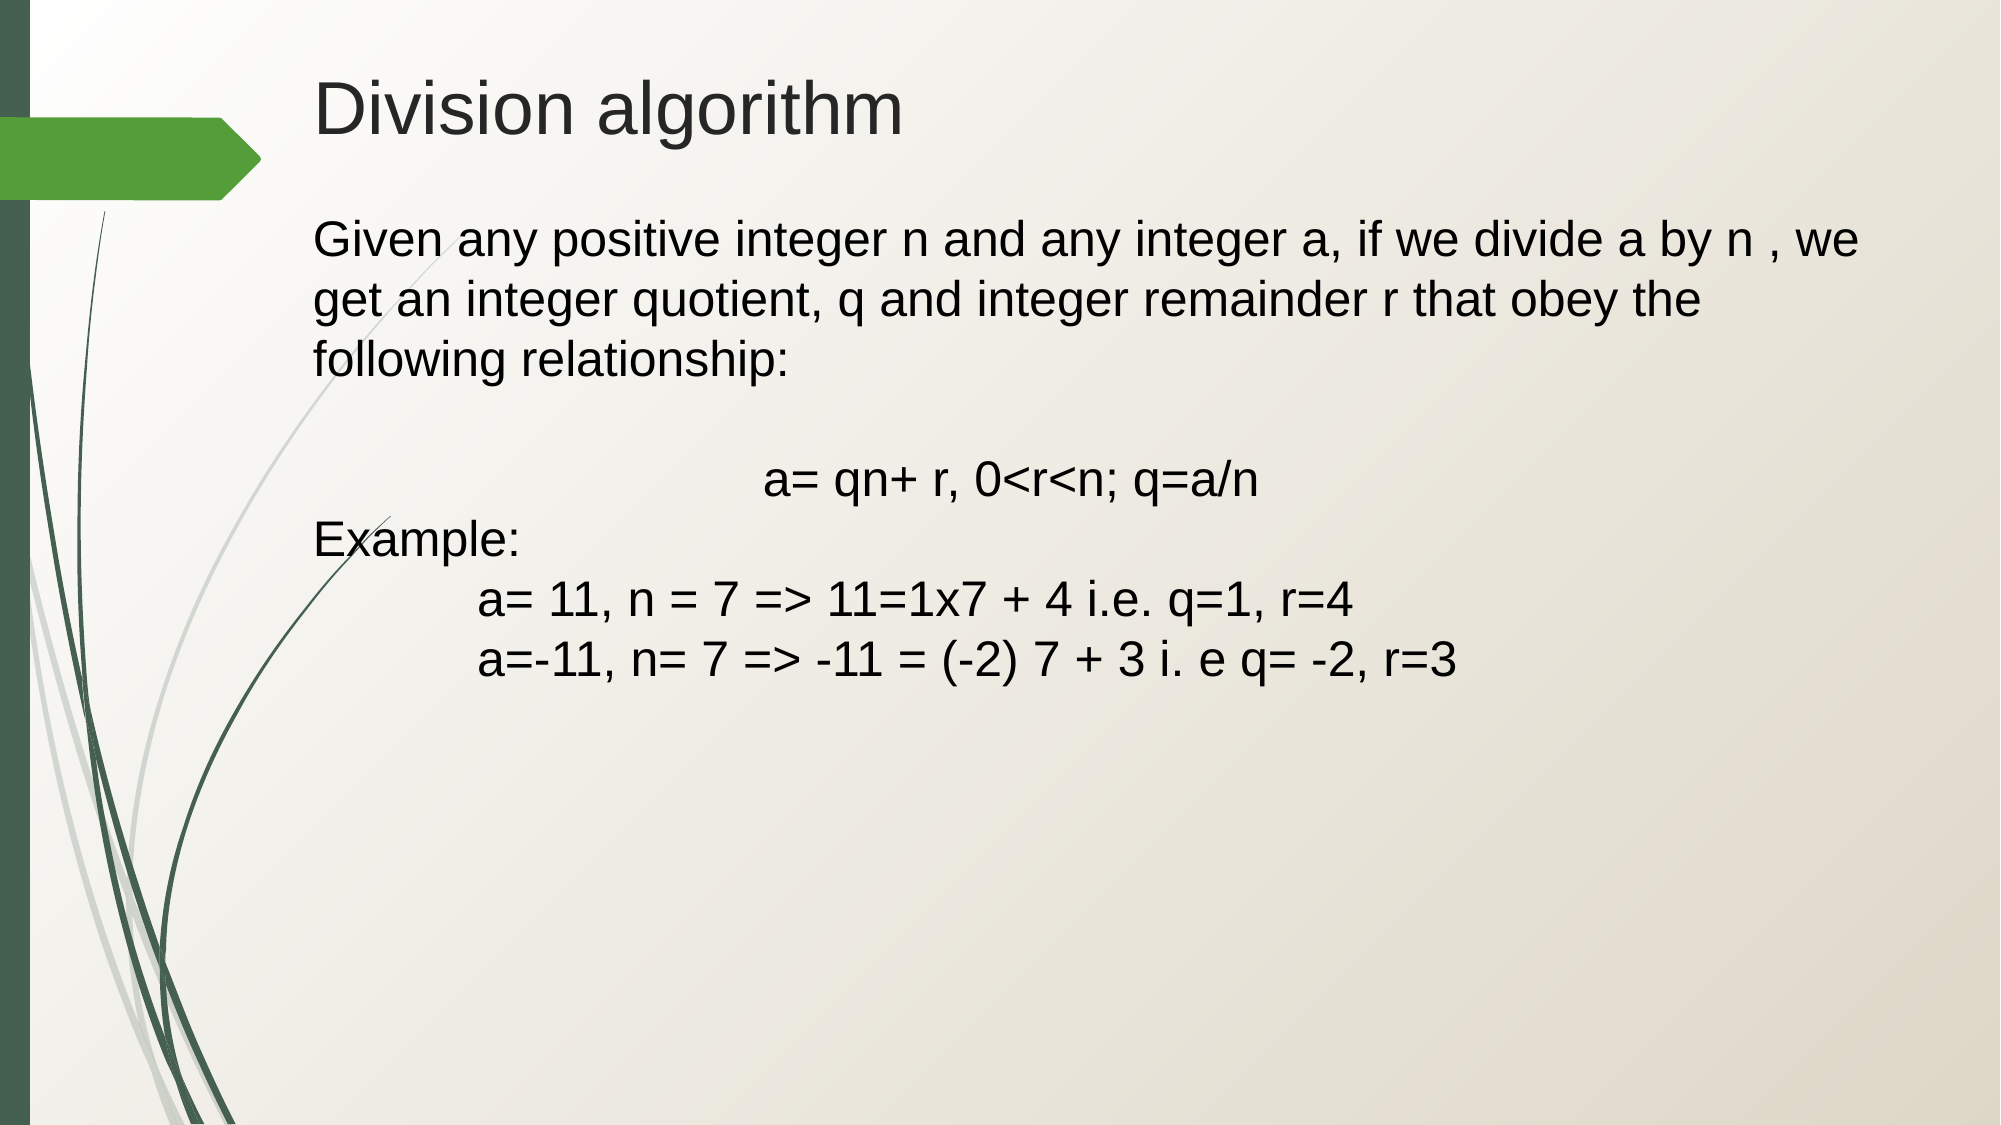

Division algorithm
Given any positive integer n and any integer a, if we divide a by n , we get an integer quotient, q and integer remainder r that obey the following relationship:

			a= qn+ r, 0<r<n; q=a/n
Example:
	 a= 11, n = 7 => 11=1x7 + 4 i.e. q=1, r=4
	 a=-11, n= 7 => -11 = (-2) 7 + 3 i. e q= -2, r=3